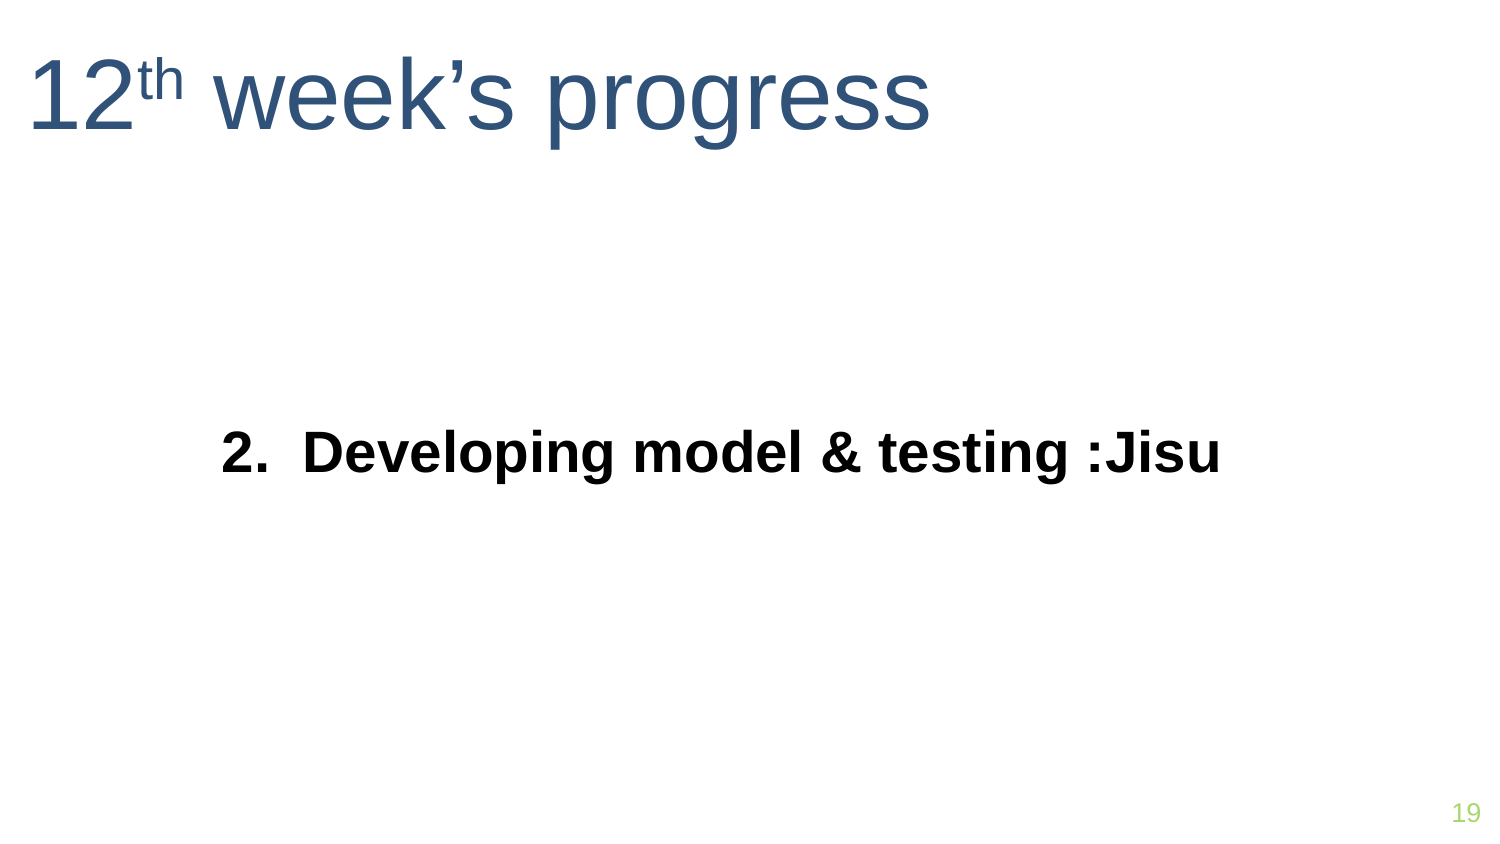

12th week’s progress
2.  Developing model & testing :Jisu
19